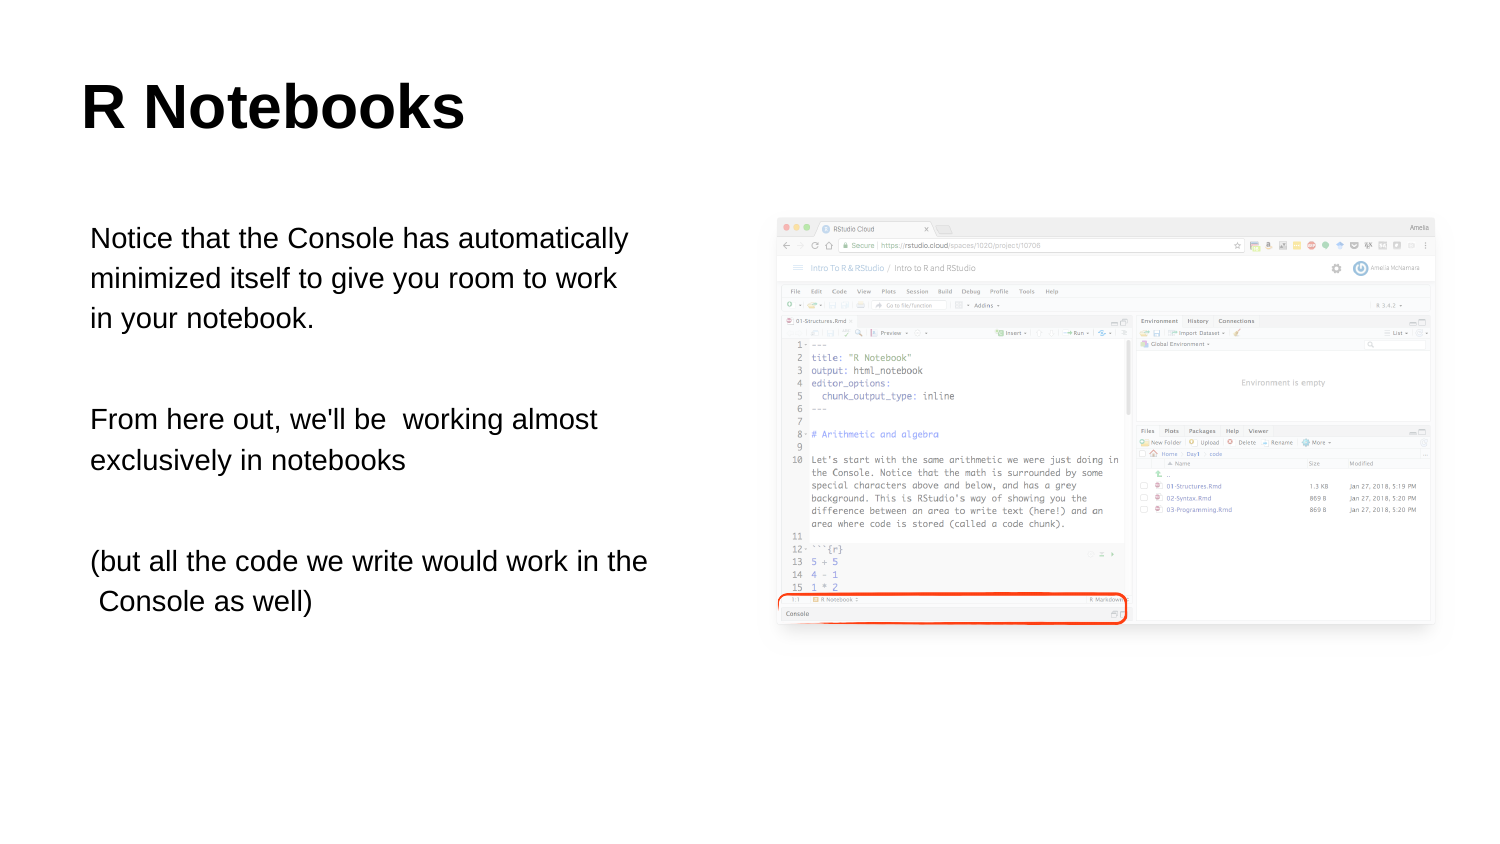

R Notebooks
Notice that the Console has automatically  minimized itself to give you room to work  in your notebook.

From here out, we'll be  working almost exclusively in notebooks

(but all the code we write would work in the  Console as well)